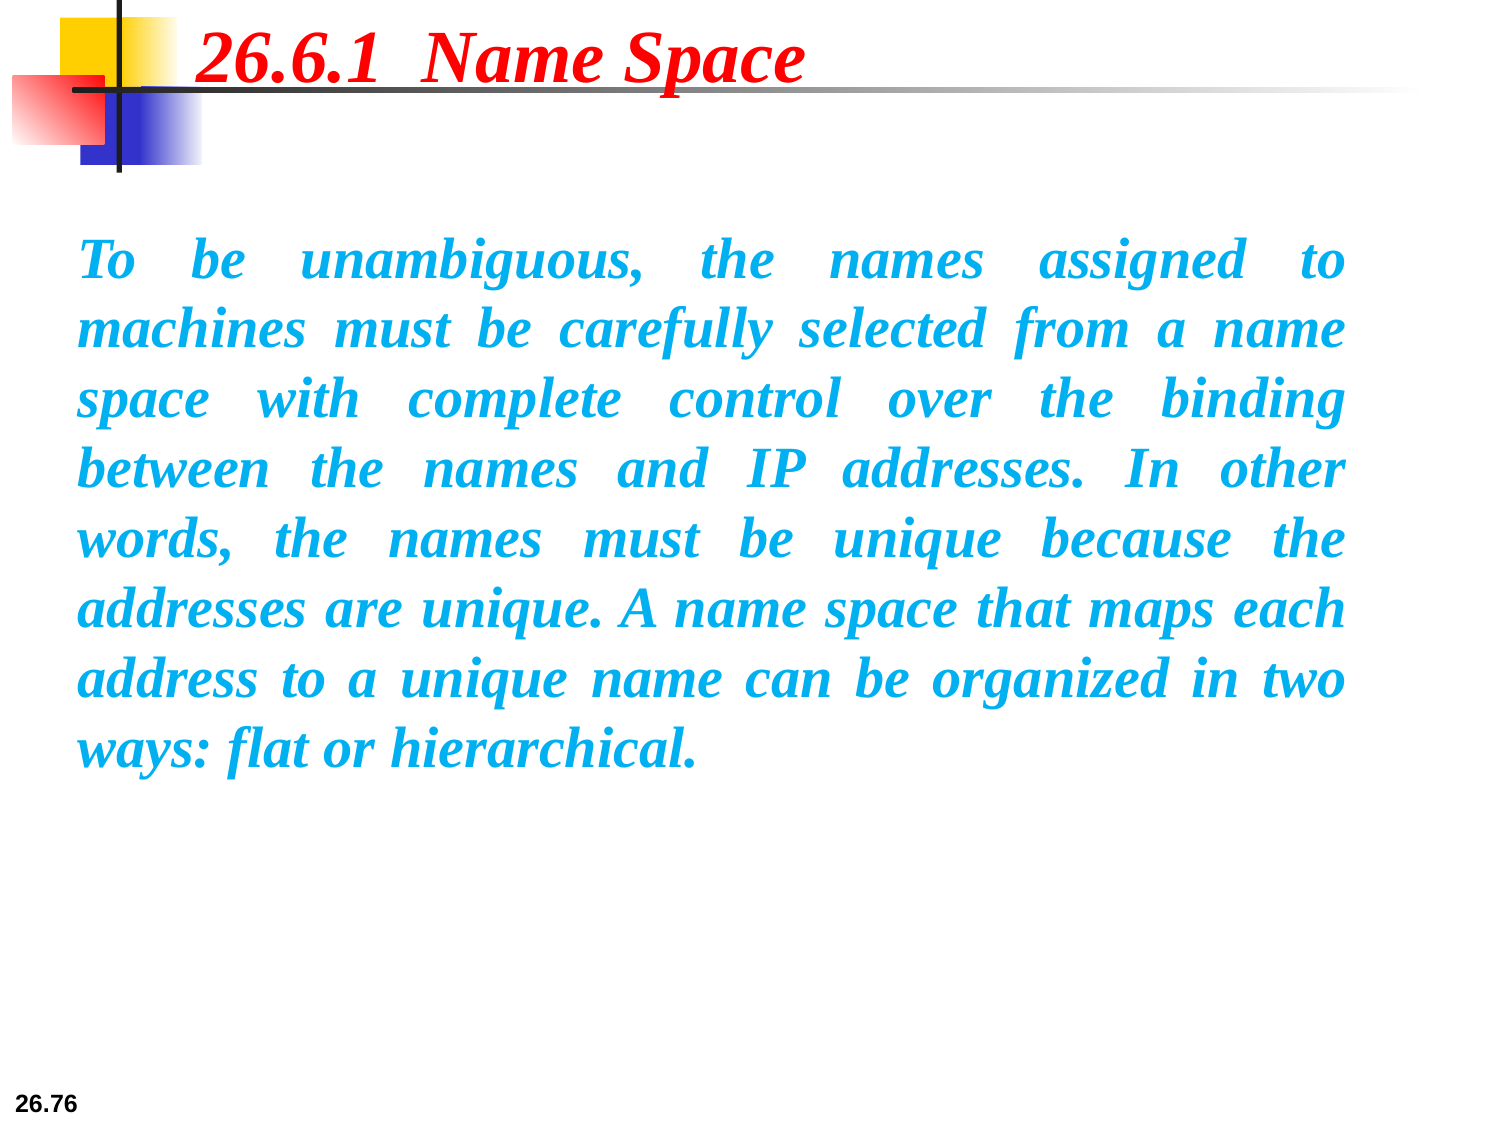

26.6.1  Name Space

To be unambiguous, the names assigned to machines must be carefully selected from a name space with complete control over the binding between the names and IP addresses. In other words, the names must be unique because the addresses are unique. A name space that maps each address to a unique name can be organized in two ways: flat or hierarchical.
26.76